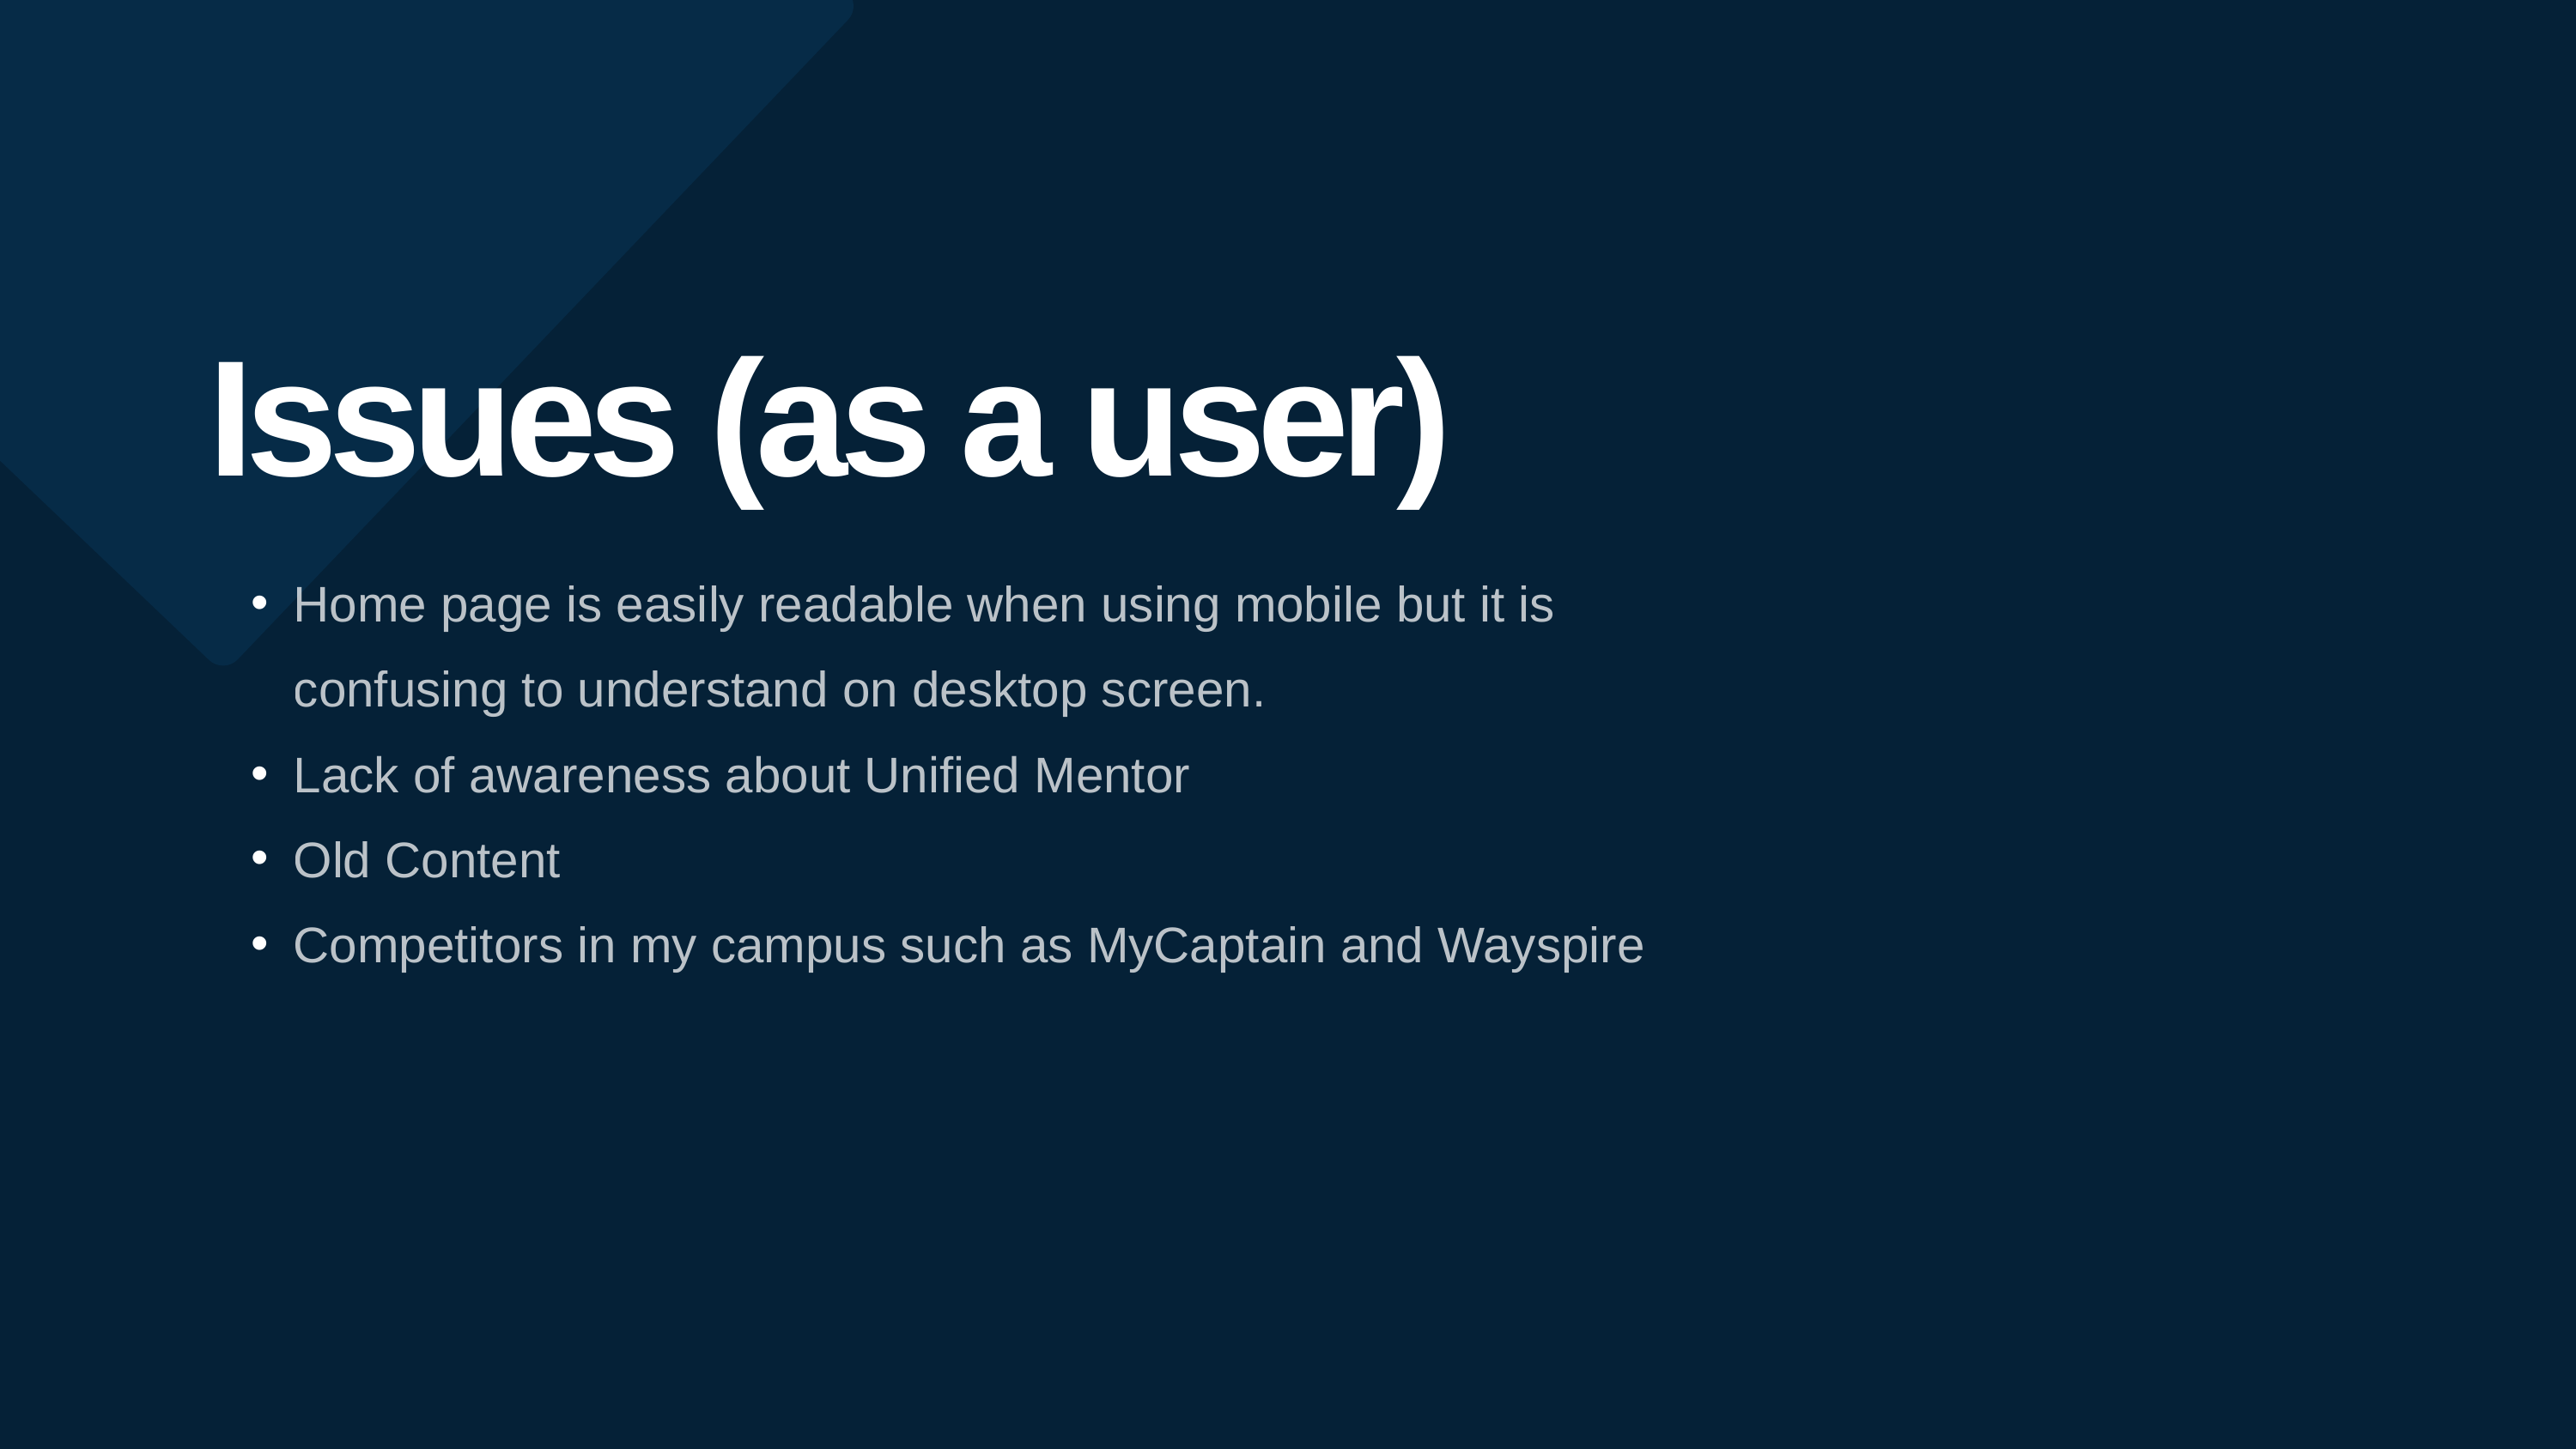

Issues (as a user)
Home page is easily readable when using mobile but it is confusing to understand on desktop screen.
Lack of awareness about Unified Mentor
Old Content
Competitors in my campus such as MyCaptain and Wayspire